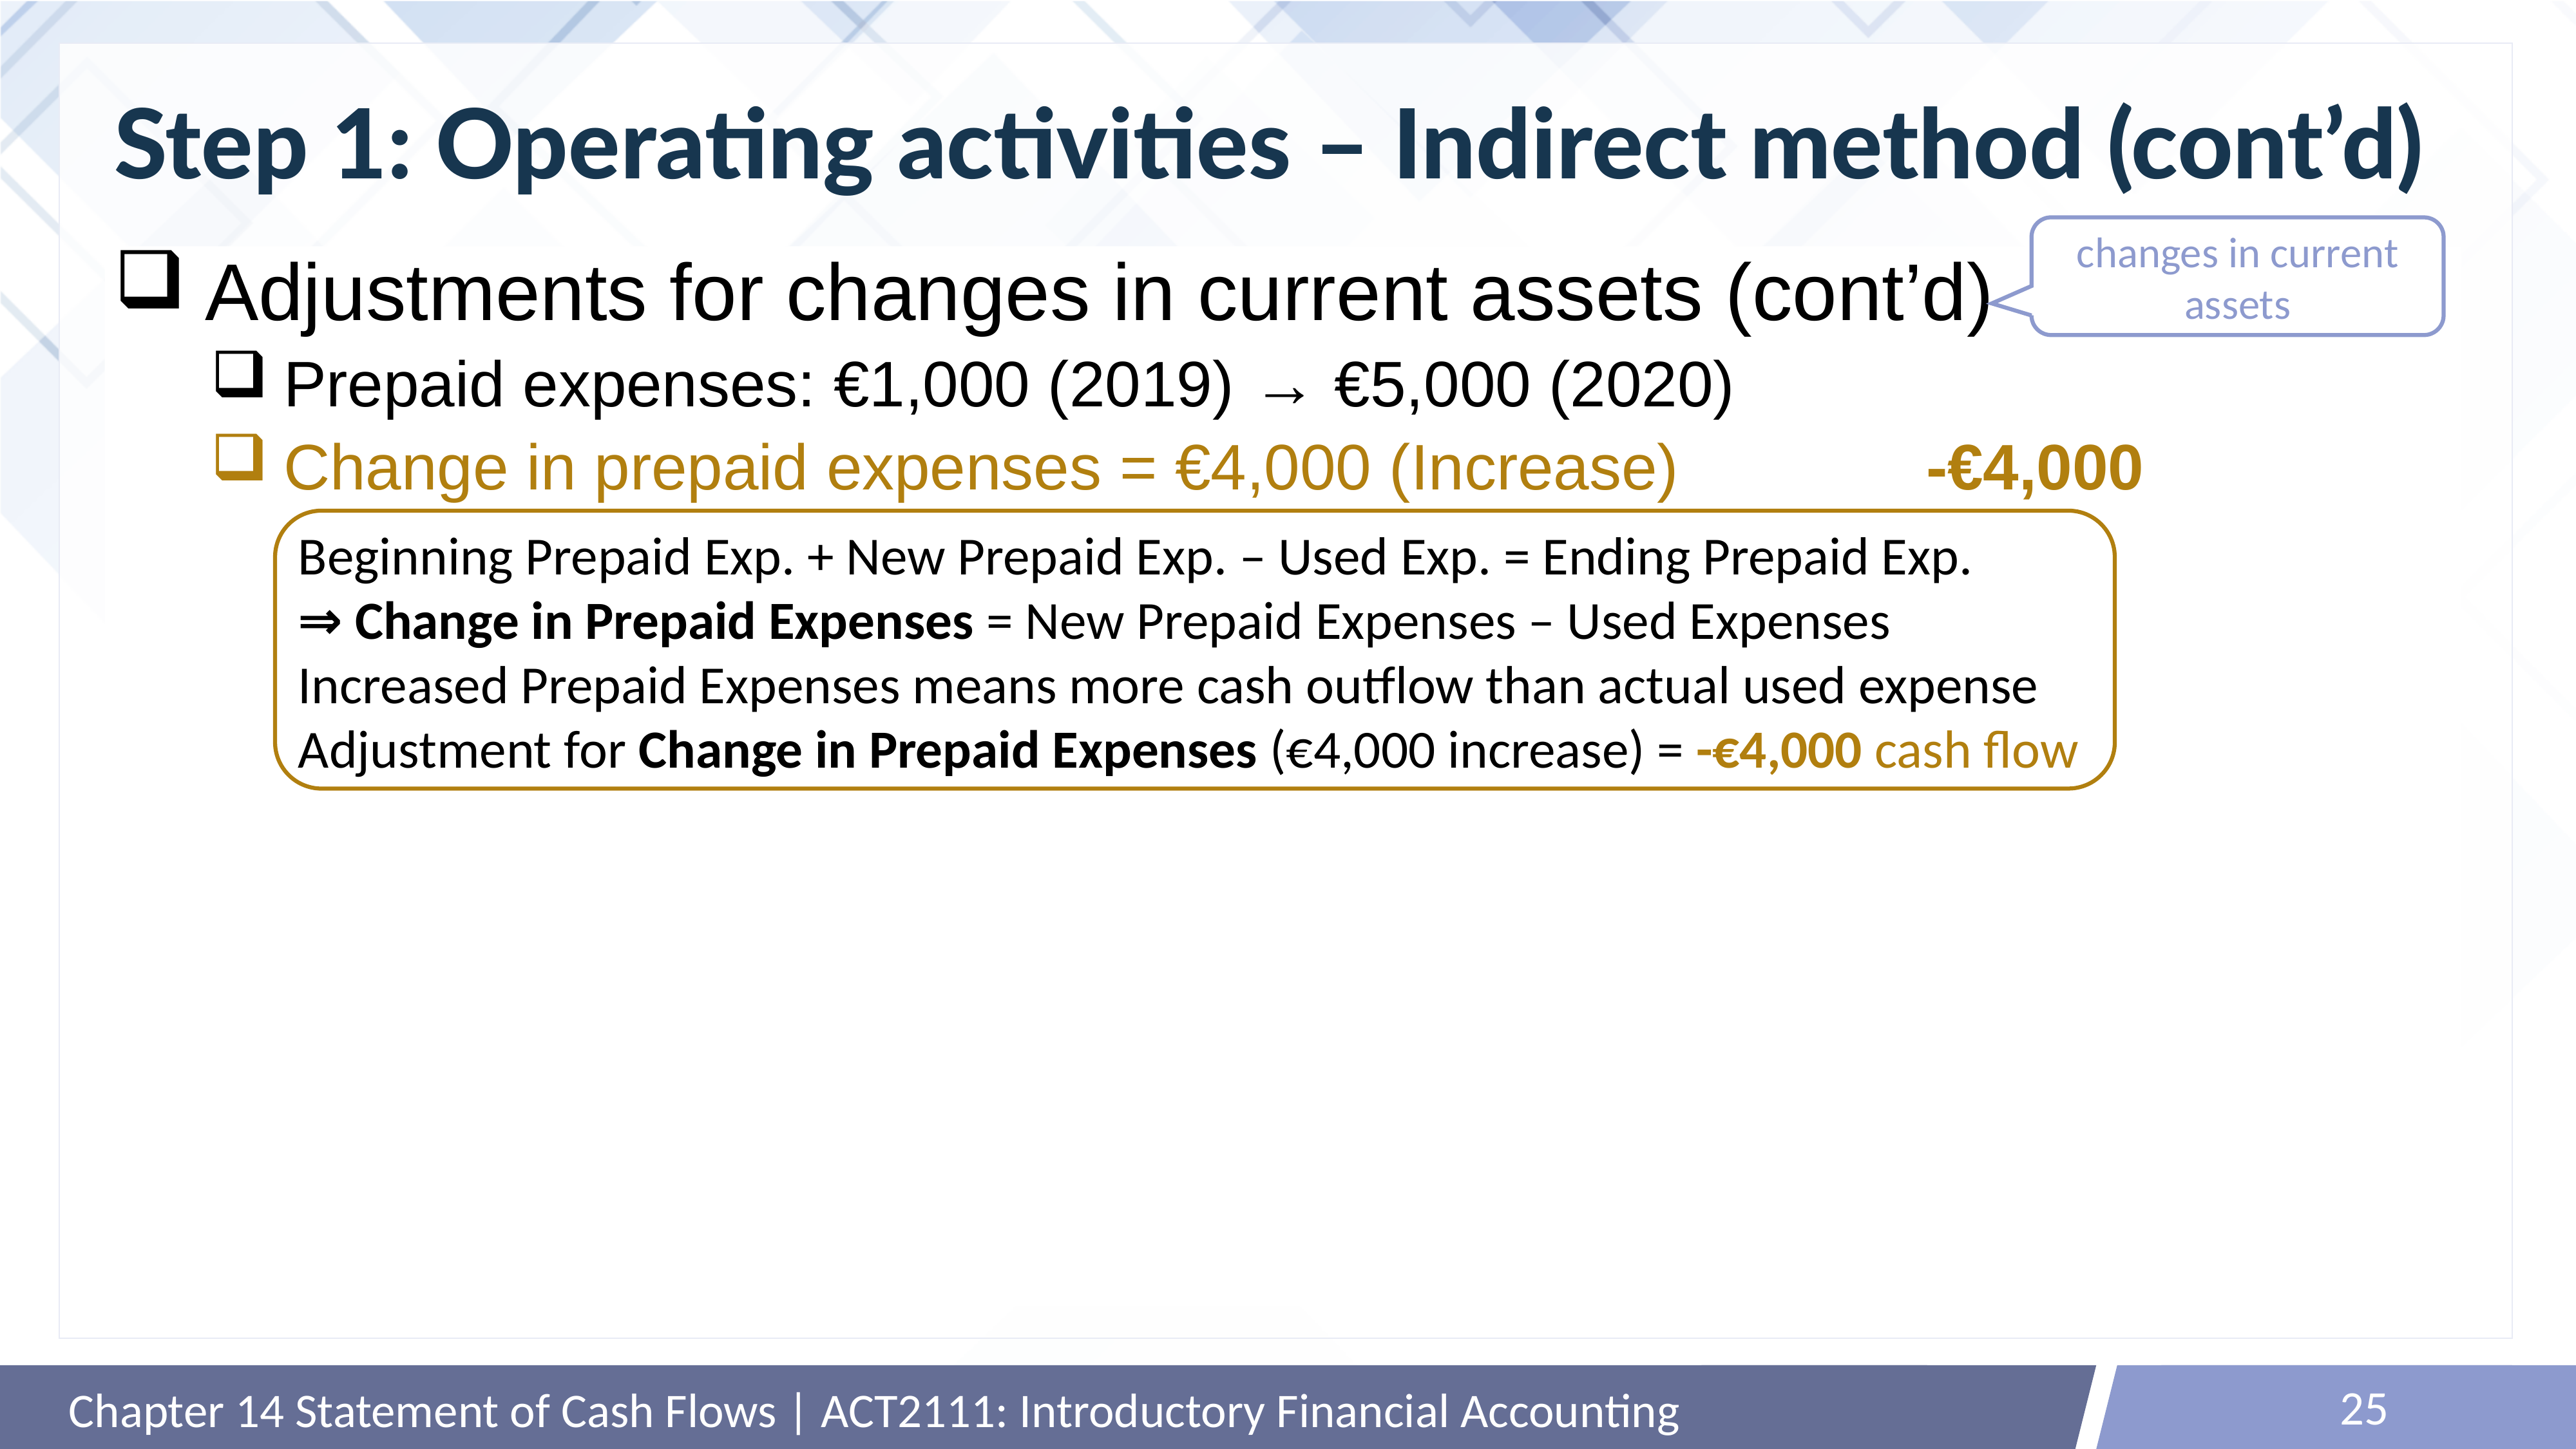

# Step 1: Operating activities – Indirect method (cont’d)
changes in current assets
Adjustments for changes in current assets (cont’d)
Prepaid expenses: €1,000 (2019) → €5,000 (2020)
Change in prepaid expenses = €4,000 (Increase)			-€4,000

Beginning Prepaid Exp. + New Prepaid Exp. – Used Exp. = Ending Prepaid Exp.
⇒ Change in Prepaid Expenses = New Prepaid Expenses – Used Expenses
Increased Prepaid Expenses means more cash outflow than actual used expense
Adjustment for Change in Prepaid Expenses (€4,000 increase) = -€4,000 cash flow
25
Chapter 14 Statement of Cash Flows | ACT2111: Introductory Financial Accounting